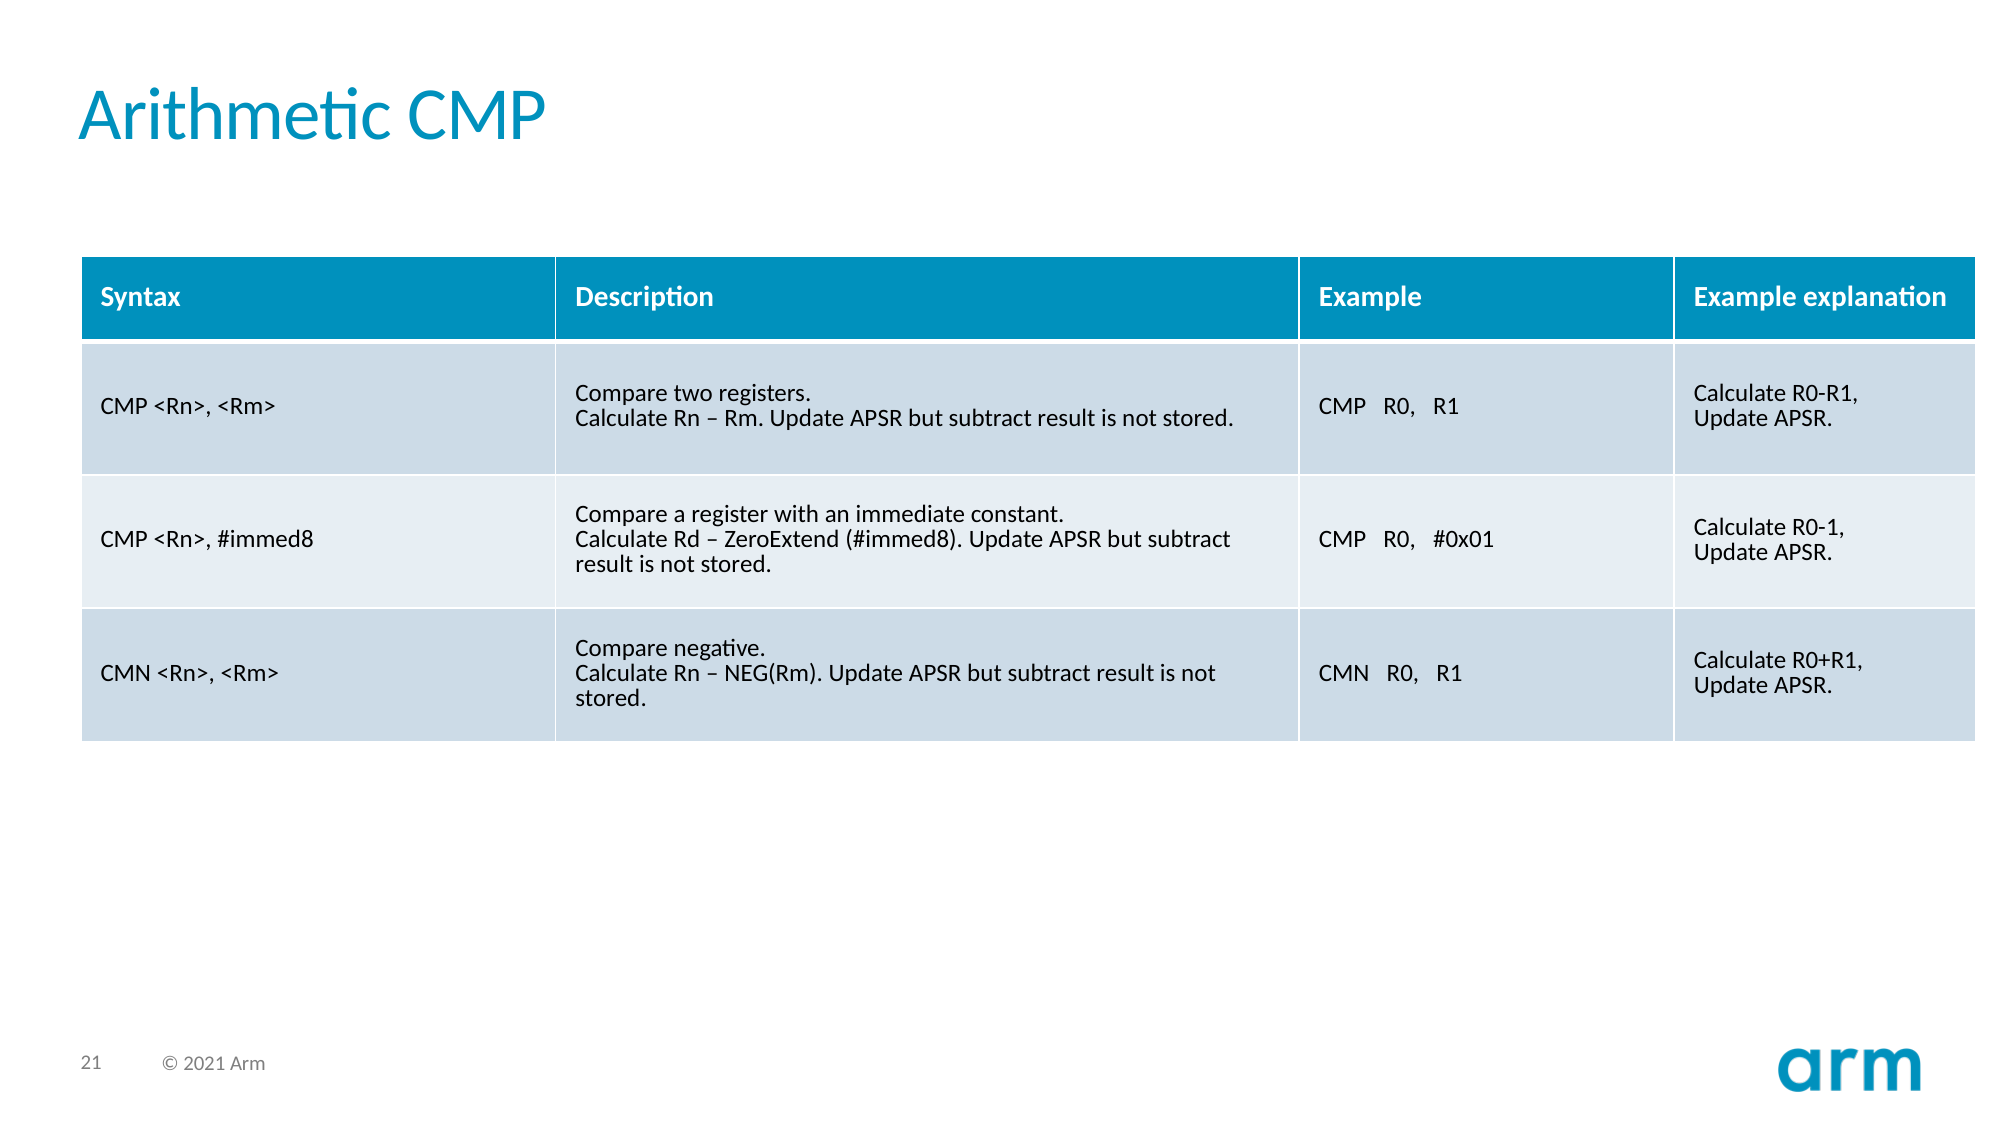

# Arithmetic CMP
| Syntax | Description | Example | Example explanation |
| --- | --- | --- | --- |
| CMP <Rn>, <Rm> | Compare two registers. Calculate Rn – Rm. Update APSR but subtract result is not stored. | CMP R0, R1 | Calculate R0-R1, Update APSR. |
| CMP <Rn>, #immed8 | Compare a register with an immediate constant. Calculate Rd – ZeroExtend (#immed8). Update APSR but subtract result is not stored. | CMP R0, #0x01 | Calculate R0-1, Update APSR. |
| CMN <Rn>, <Rm> | Compare negative. Calculate Rn – NEG(Rm). Update APSR but subtract result is not stored. | CMN R0, R1 | Calculate R0+R1, Update APSR. |